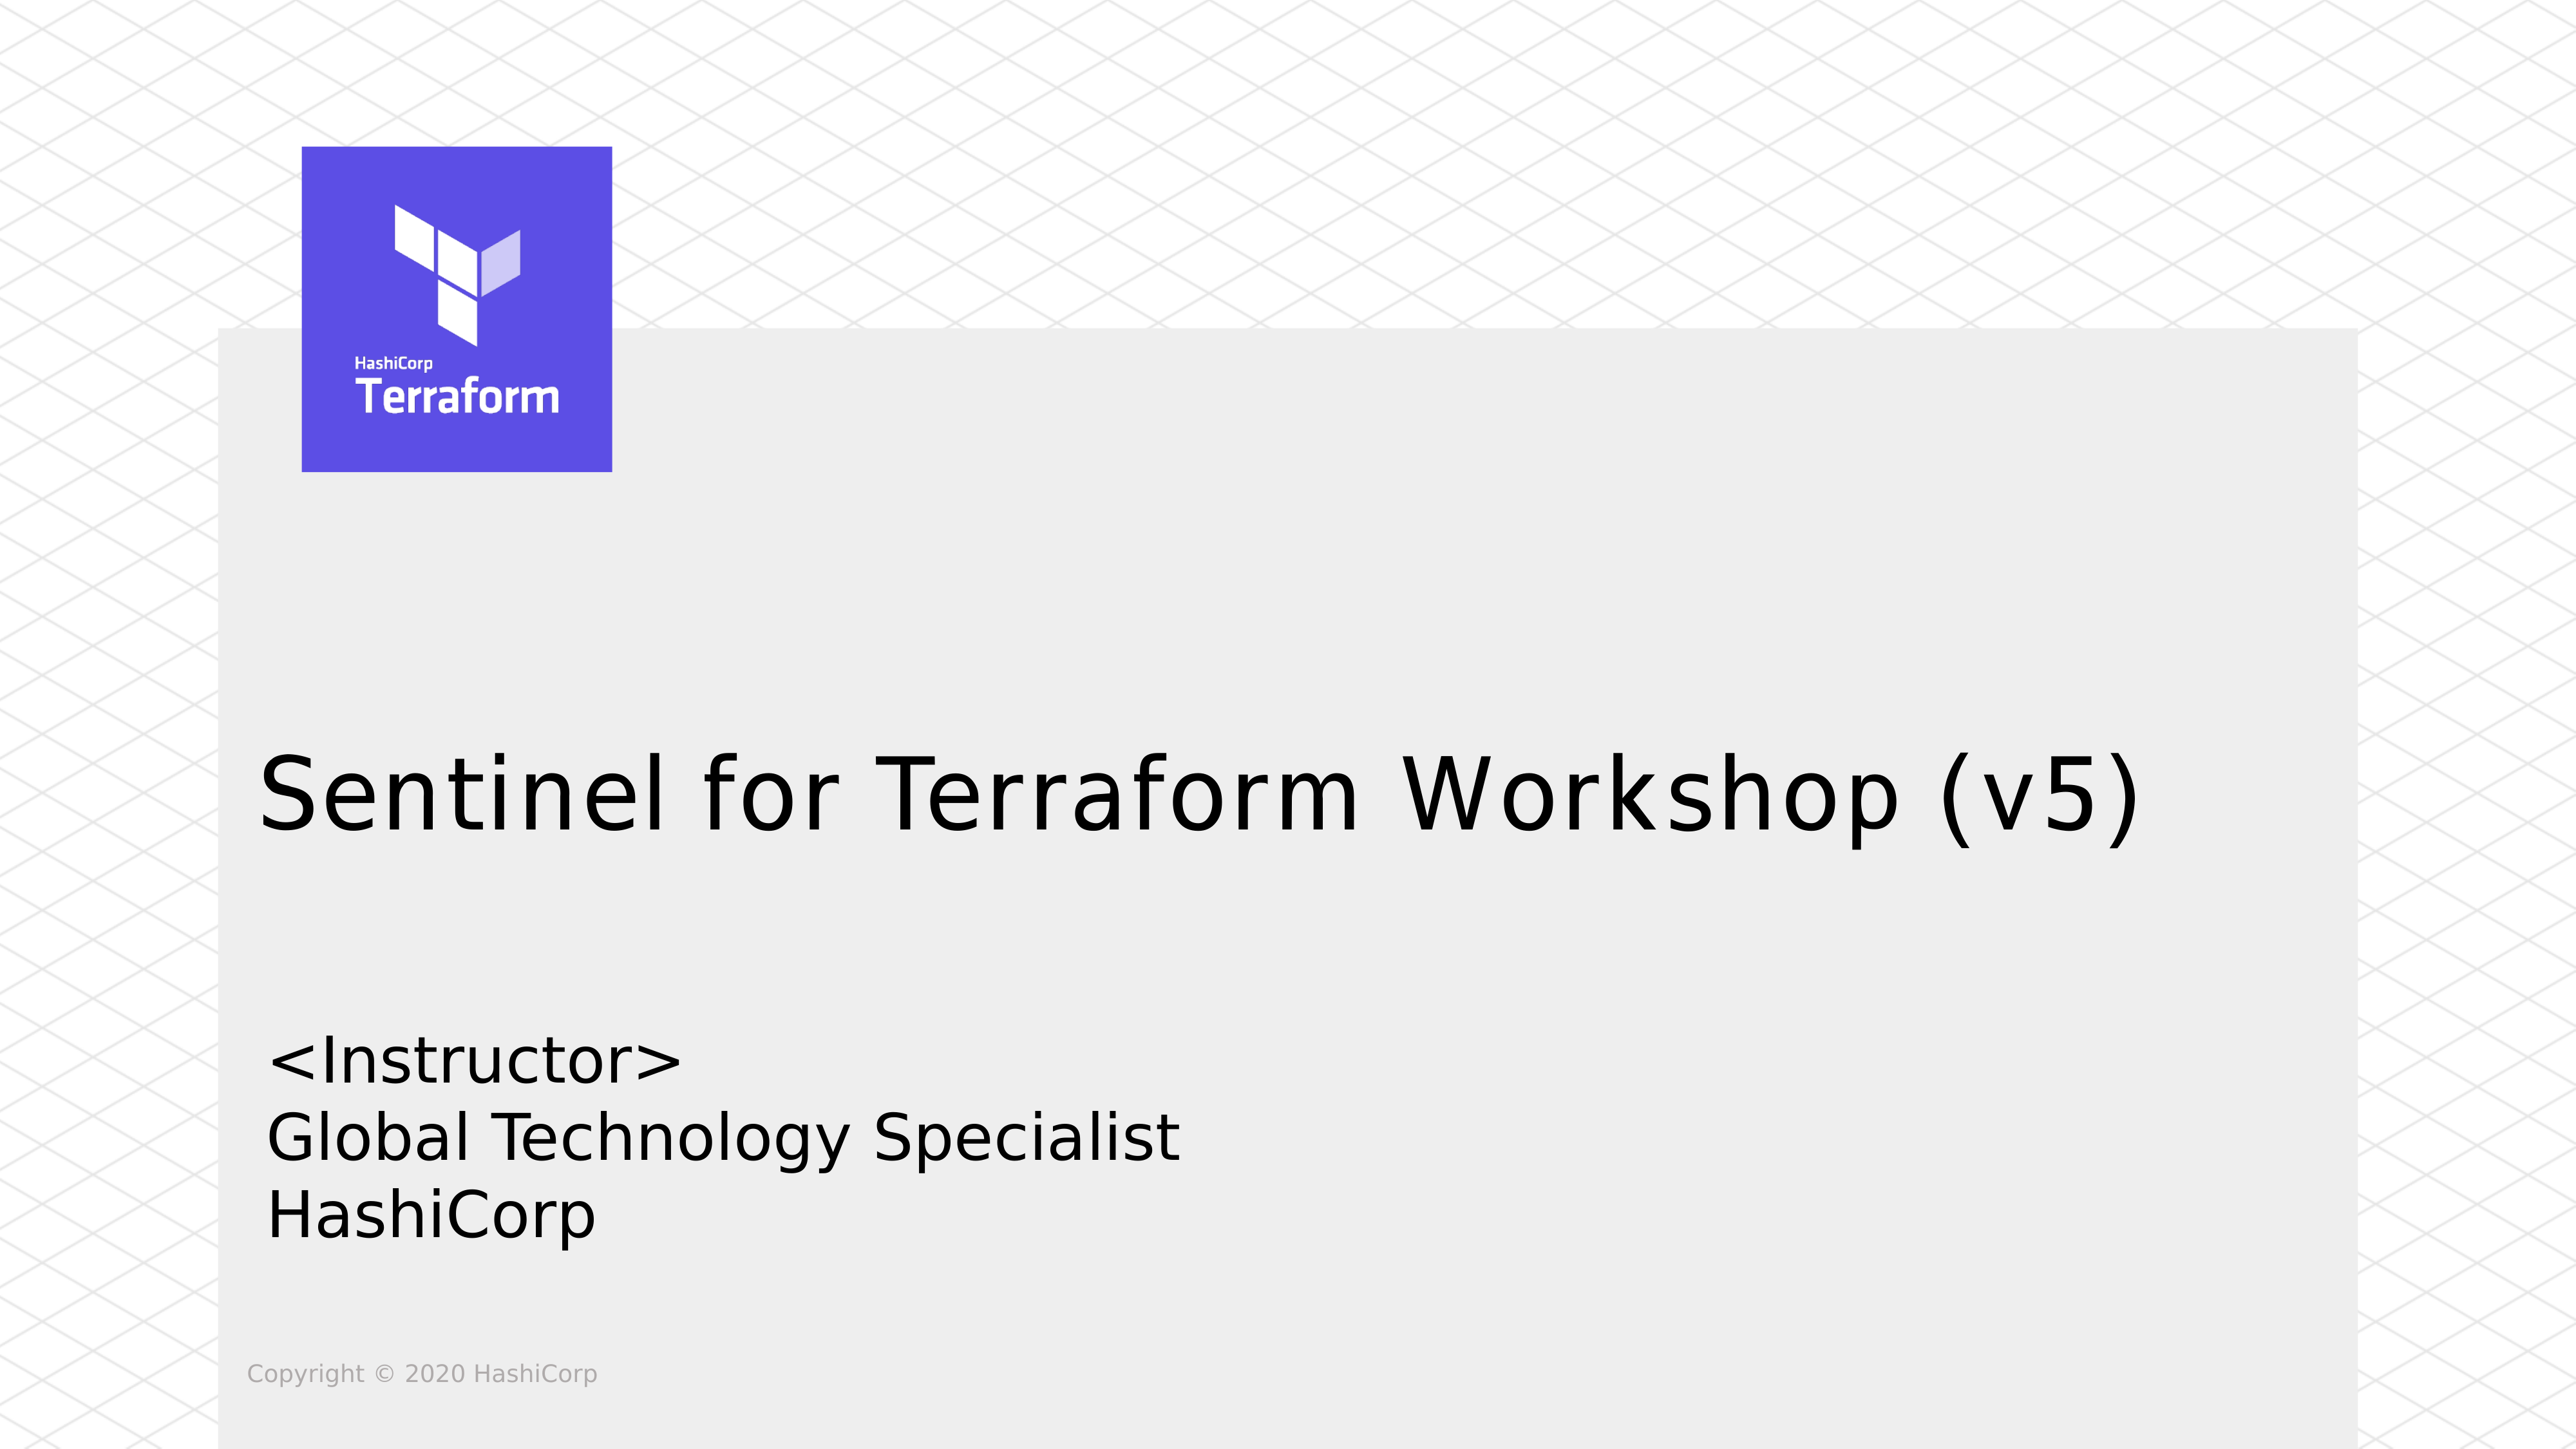

# Sentinel for Terraform Workshop (v5)
<Instructor>
Global Technology Specialist
HashiCorp